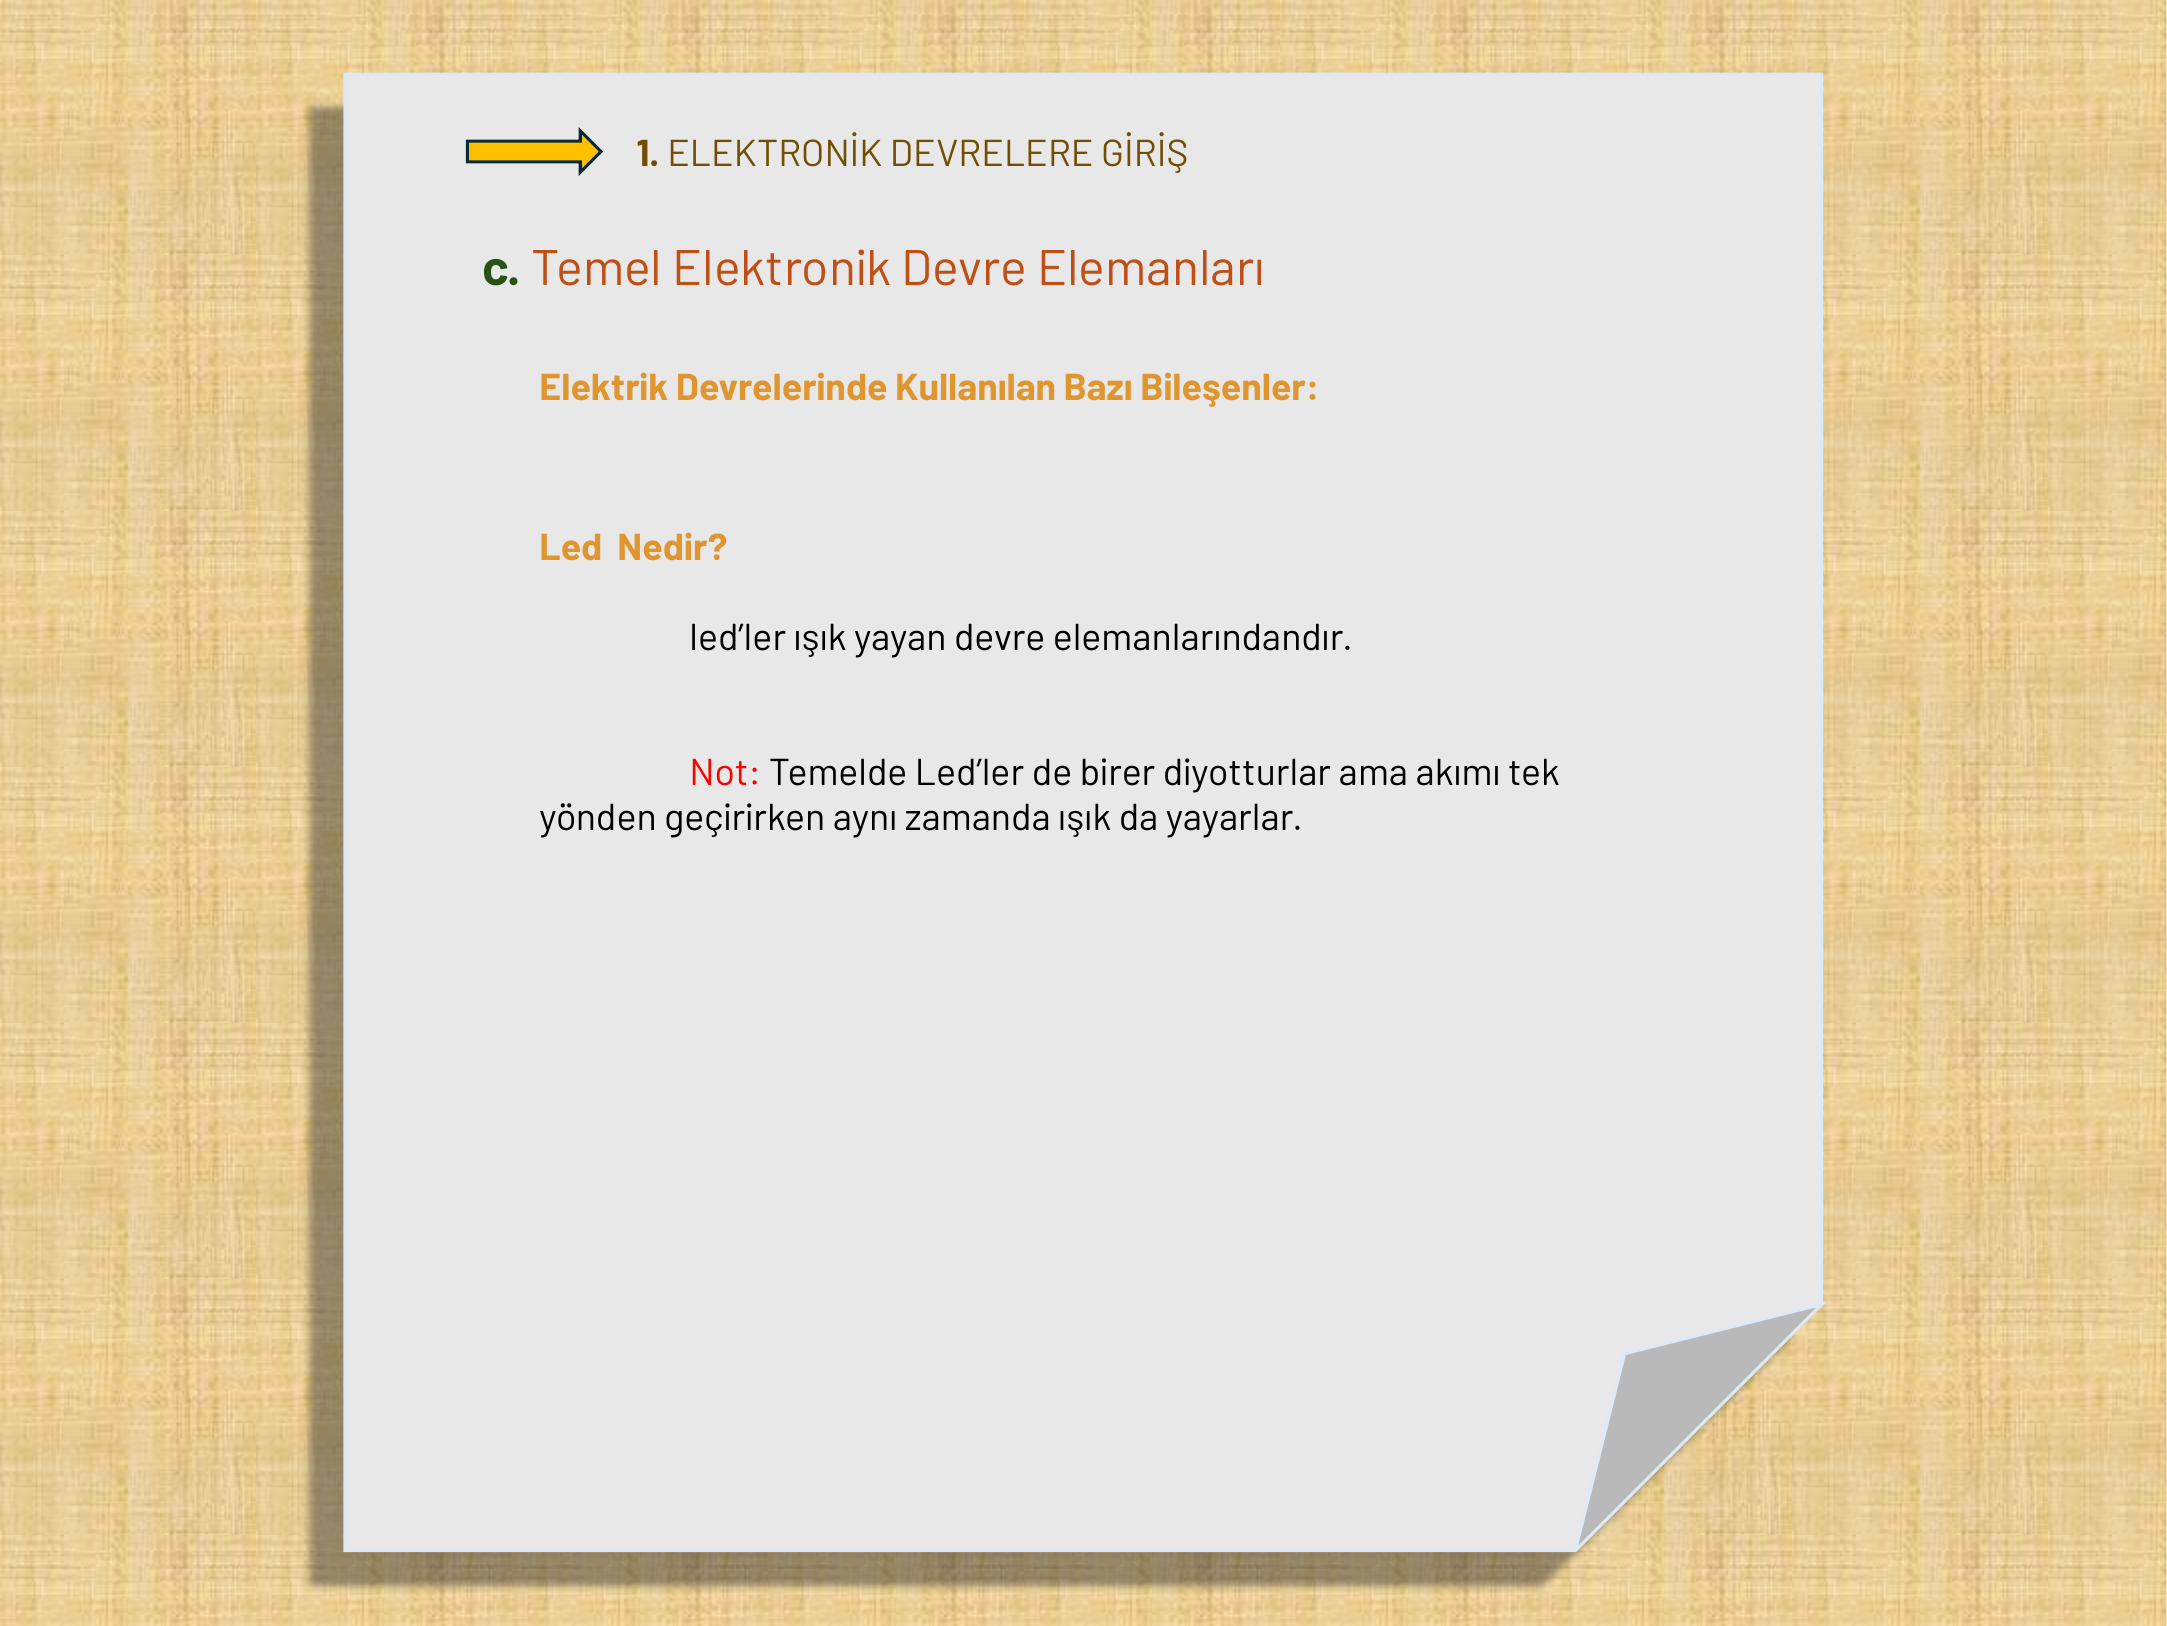

1. ELEKTRONİK DEVRELERE GİRİŞ

c. Temel Elektronik Devre Elemanları
Elektrik Devrelerinde Kullanılan Bazı Bileşenler:
Led  Nedir?

	led’ler ışık yayan devre elemanlarındandır.

	Not: Temelde Led’ler de birer diyotturlar ama akımı tek yönden geçirirken aynı zamanda ışık da yayarlar.